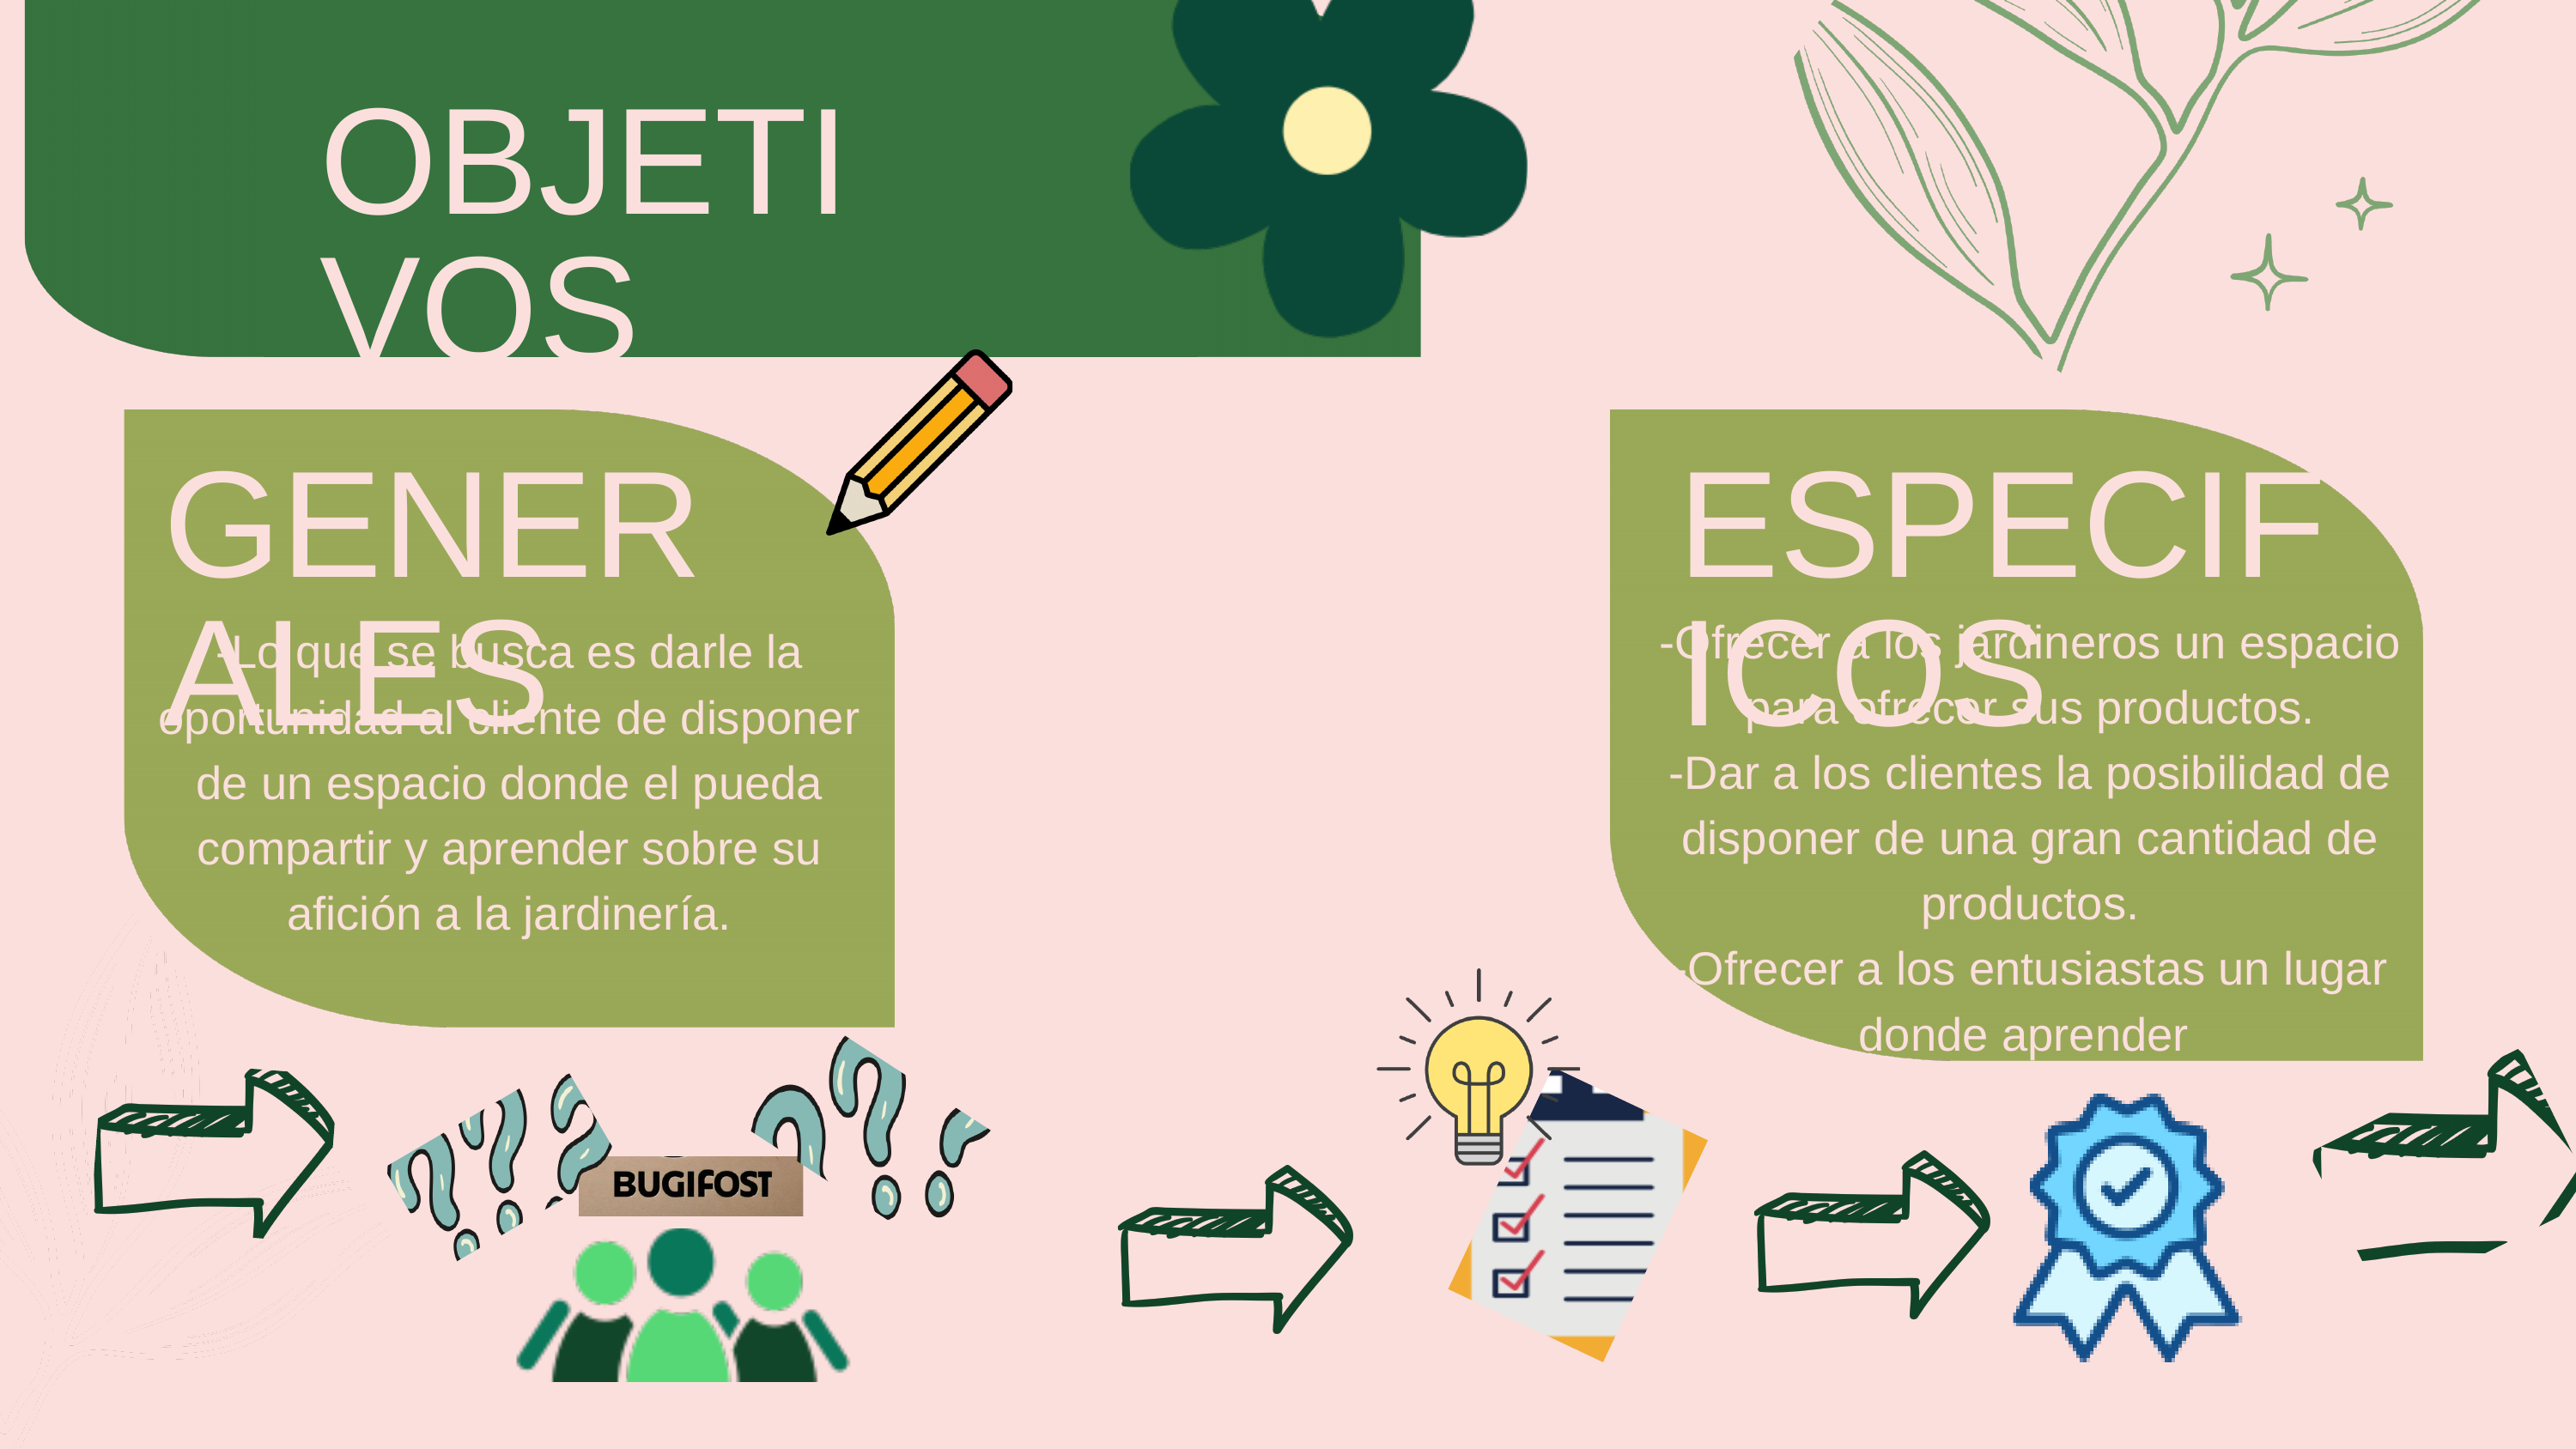

OBJETIVOS
OBEJTIVOS

GENERALES
ESPECIFICOS
-Ofrecer a los jardineros un espacio para ofrecer sus productos.
-Dar a los clientes la posibilidad de disponer de una gran cantidad de productos.
-Ofrecer a los entusiastas un lugar donde aprender

-Lo que se busca es darle la oportunidad al cliente de disponer de un espacio donde el pueda compartir y aprender sobre su afición a la jardinería.